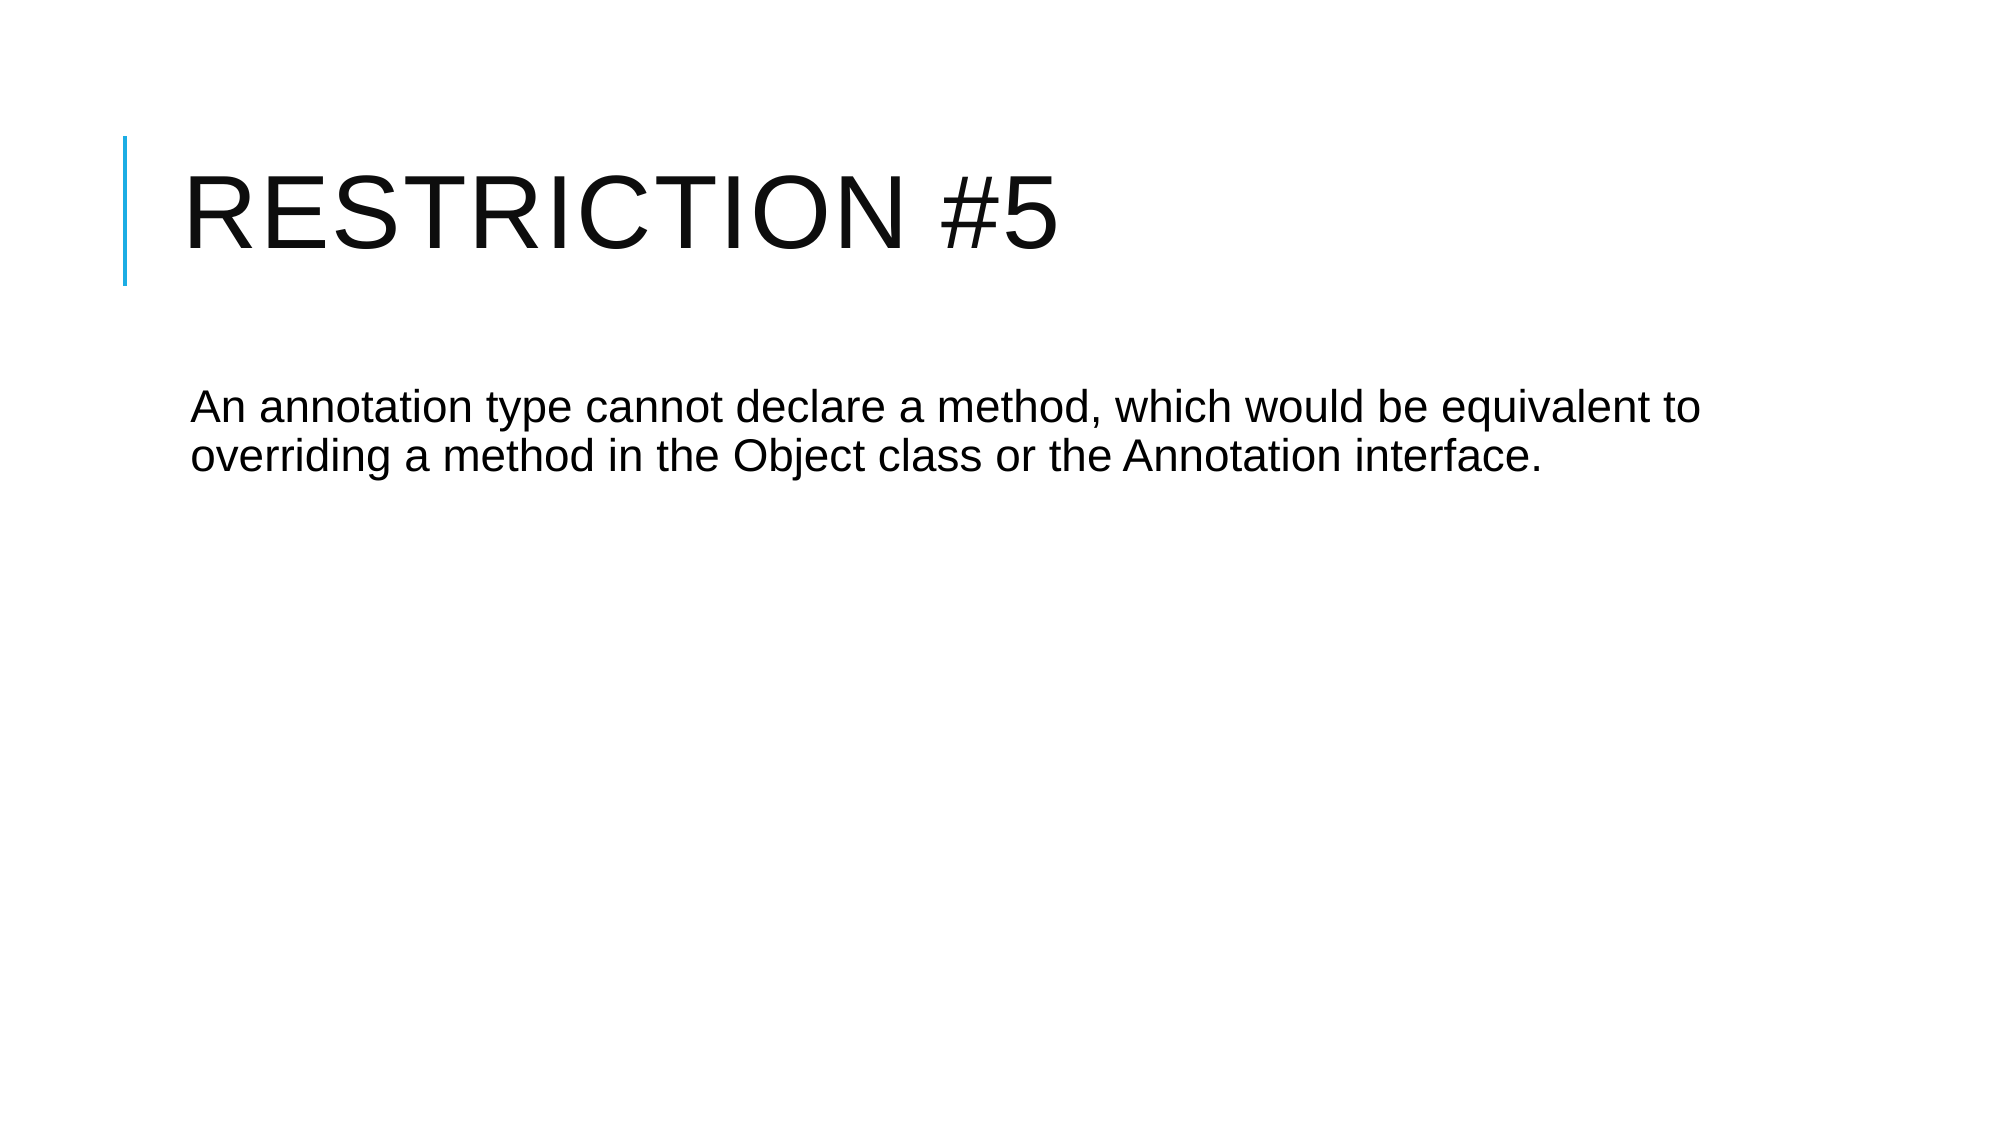

# Restriction #5
An annotation type cannot declare a method, which would be equivalent to overriding a method in the Object class or the Annotation interface.